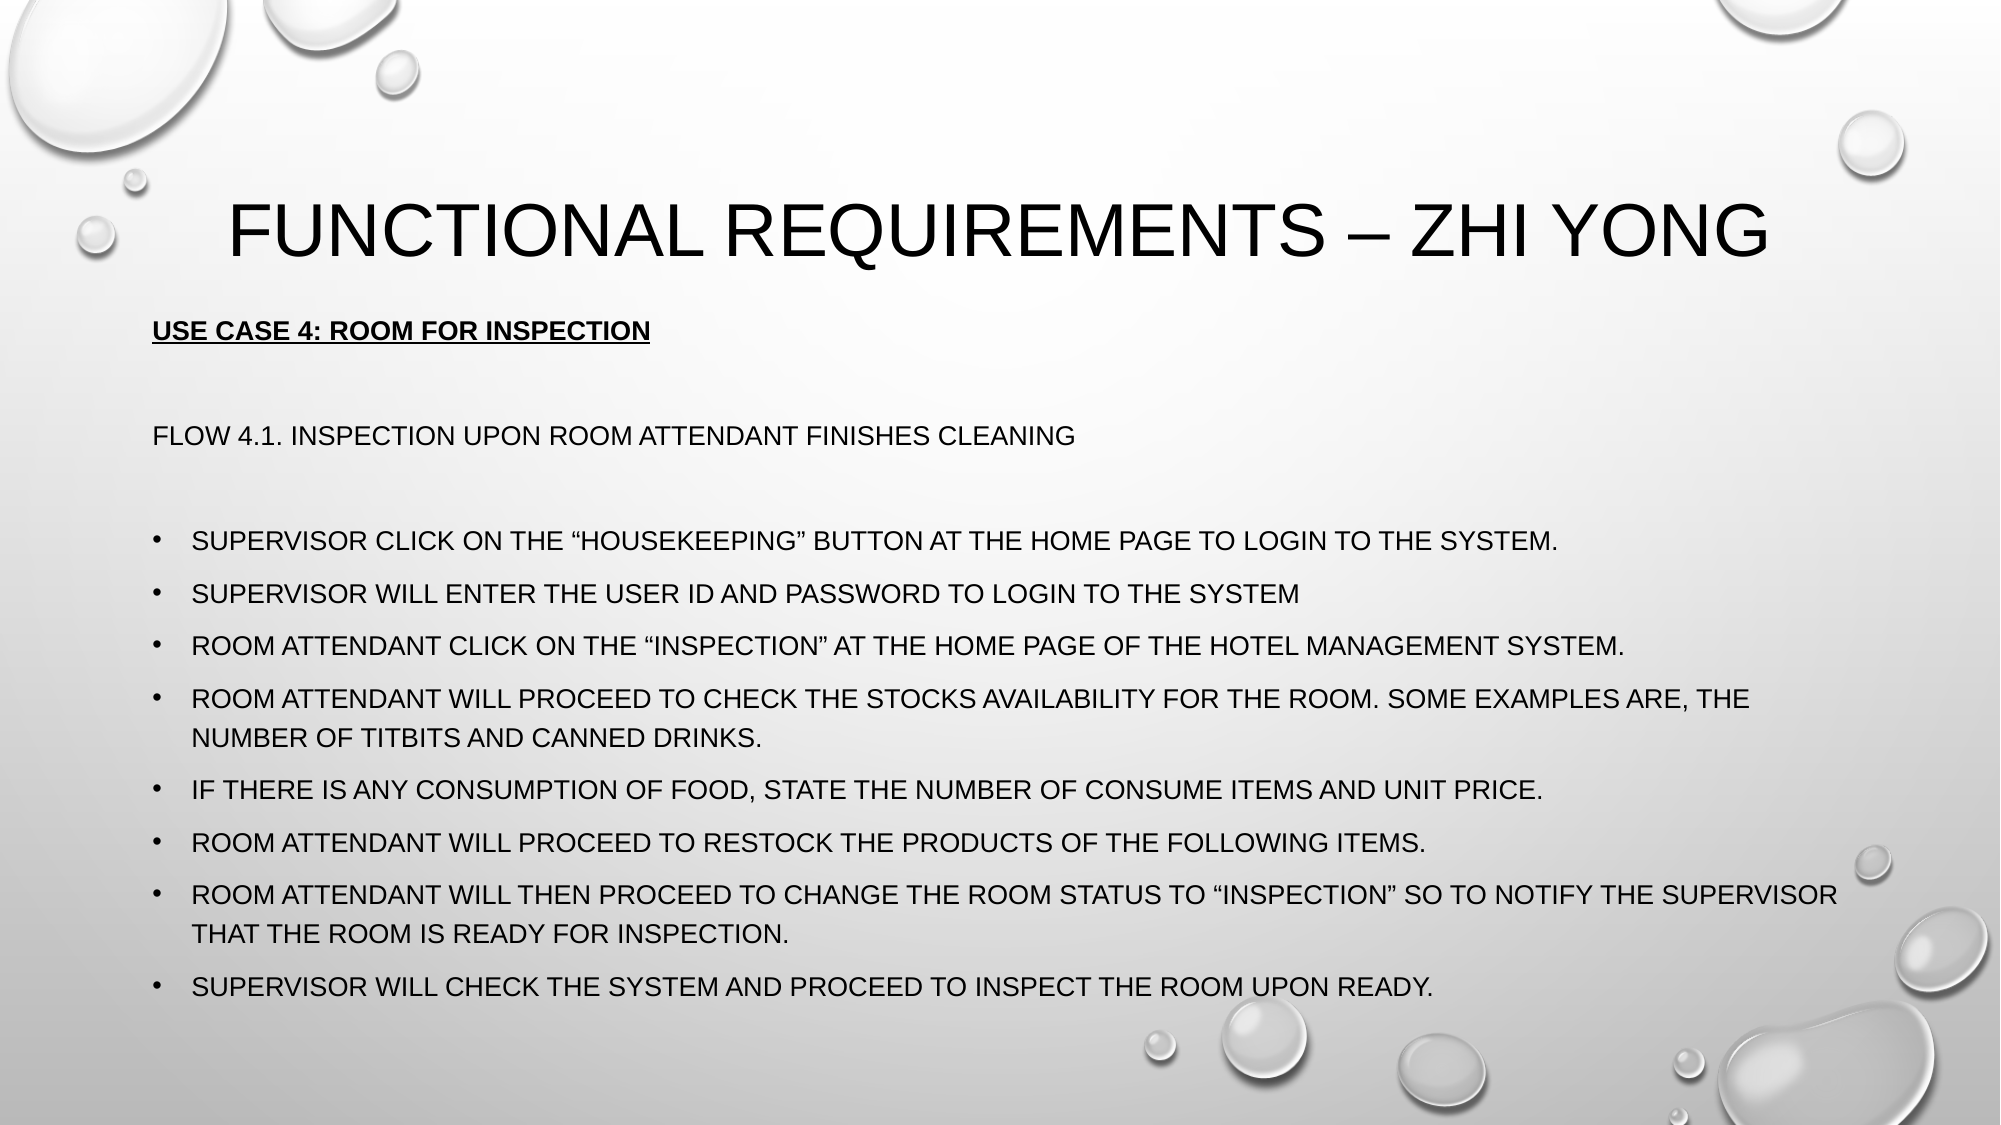

# Functional Requirements – ZHI yong
Use Case 4: Room for Inspection

Flow 4.1. Inspection upon Room Attendant Finishes Cleaning

Supervisor click on the “Housekeeping” button at the home page to login to the system.
Supervisor will enter the user ID and password to login to the system
Room attendant click on the “Inspection” at the home page of the hotel management system.
Room attendant will proceed to check the stocks availability for the room. Some examples are, the number of titbits and canned drinks.
If there is any consumption of food, state the number of consume items and unit price.
Room attendant will proceed to restock the products of the following items.
Room attendant will then proceed to change the room status to “Inspection” so to notify the supervisor that the room is ready for inspection.
Supervisor will check the system and proceed to inspect the room upon ready.